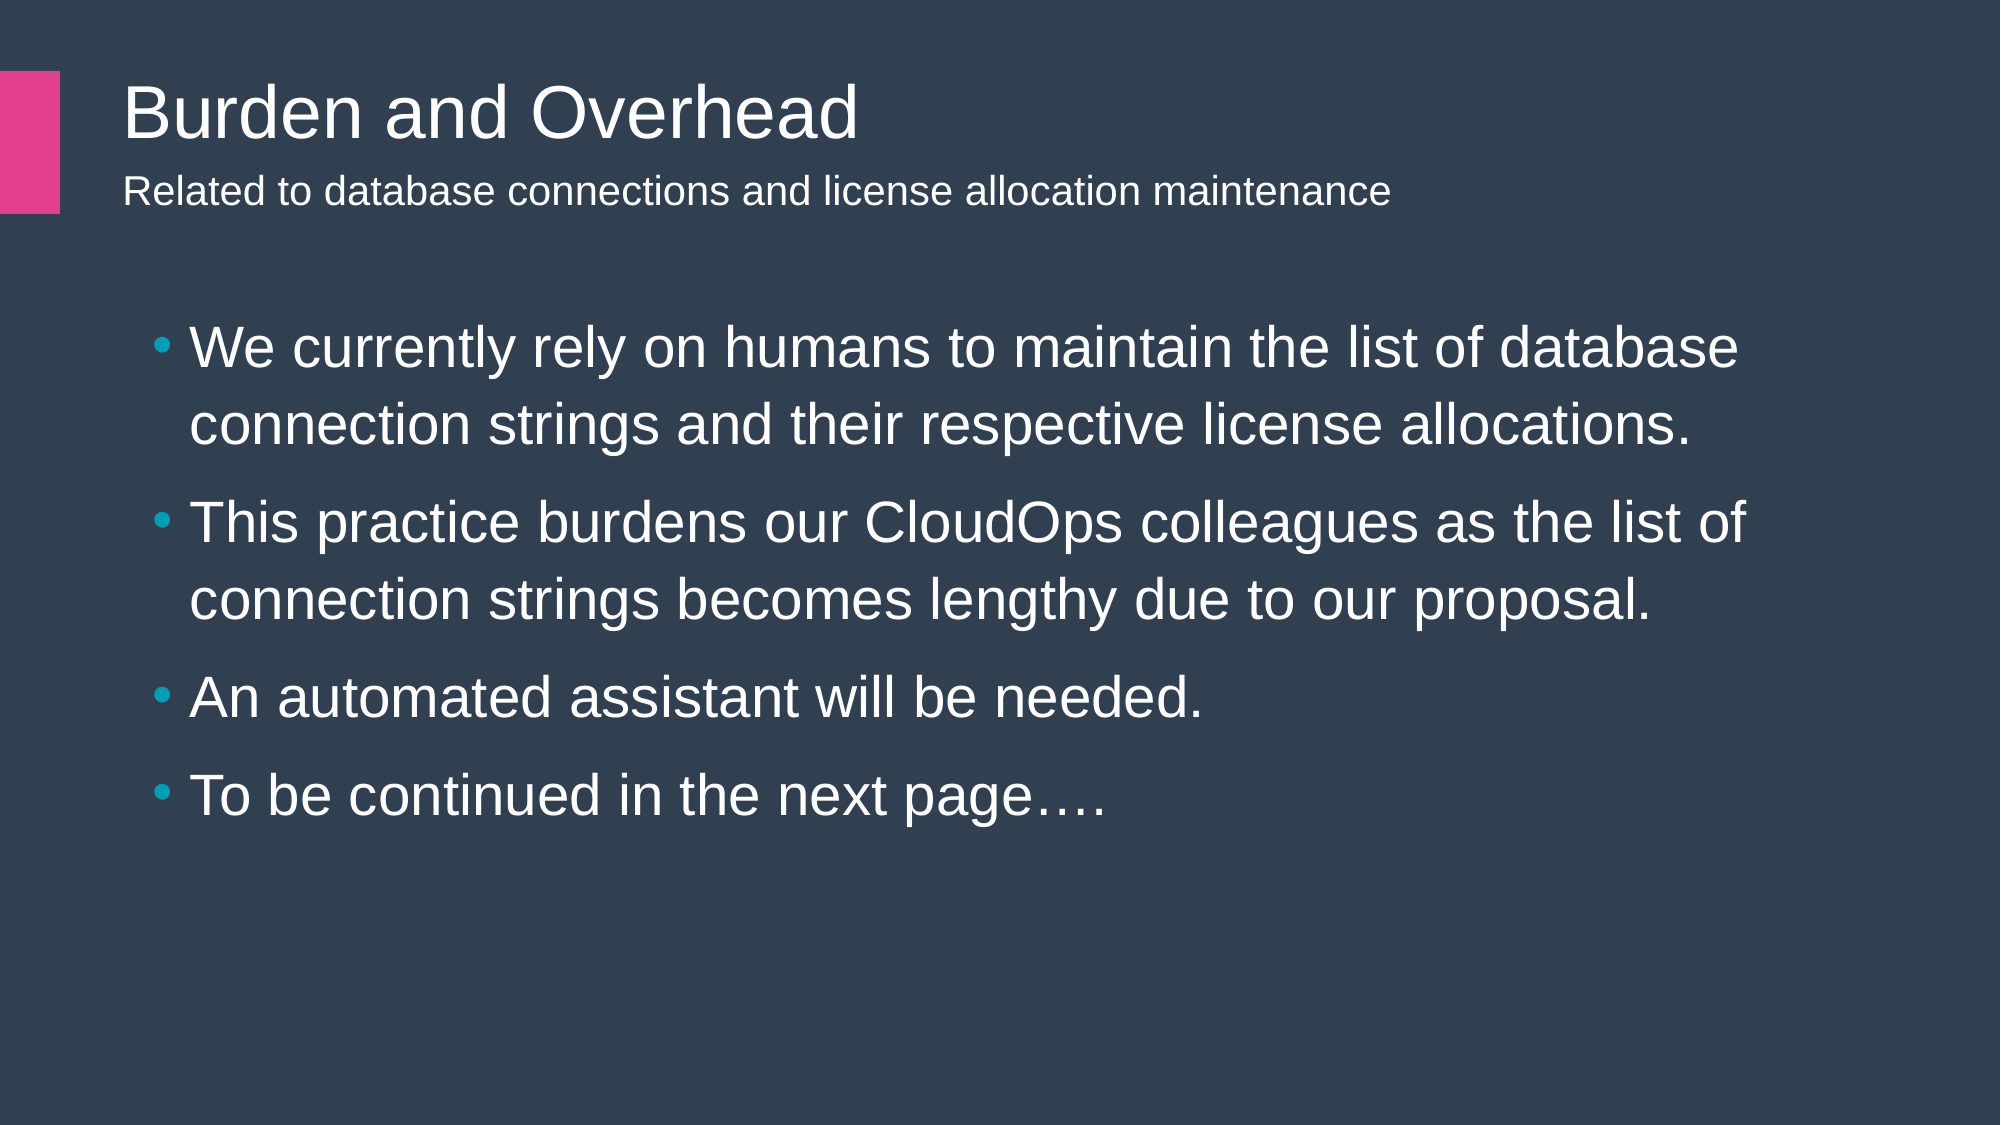

|  |  | Burden and Overhead |
| --- | --- | --- |
|  |  | Related to database connections and license allocation maintenance |
We currently rely on humans to maintain the list of database connection strings and their respective license allocations.
This practice burdens our CloudOps colleagues as the list of connection strings becomes lengthy due to our proposal.
An automated assistant will be needed.
To be continued in the next page….